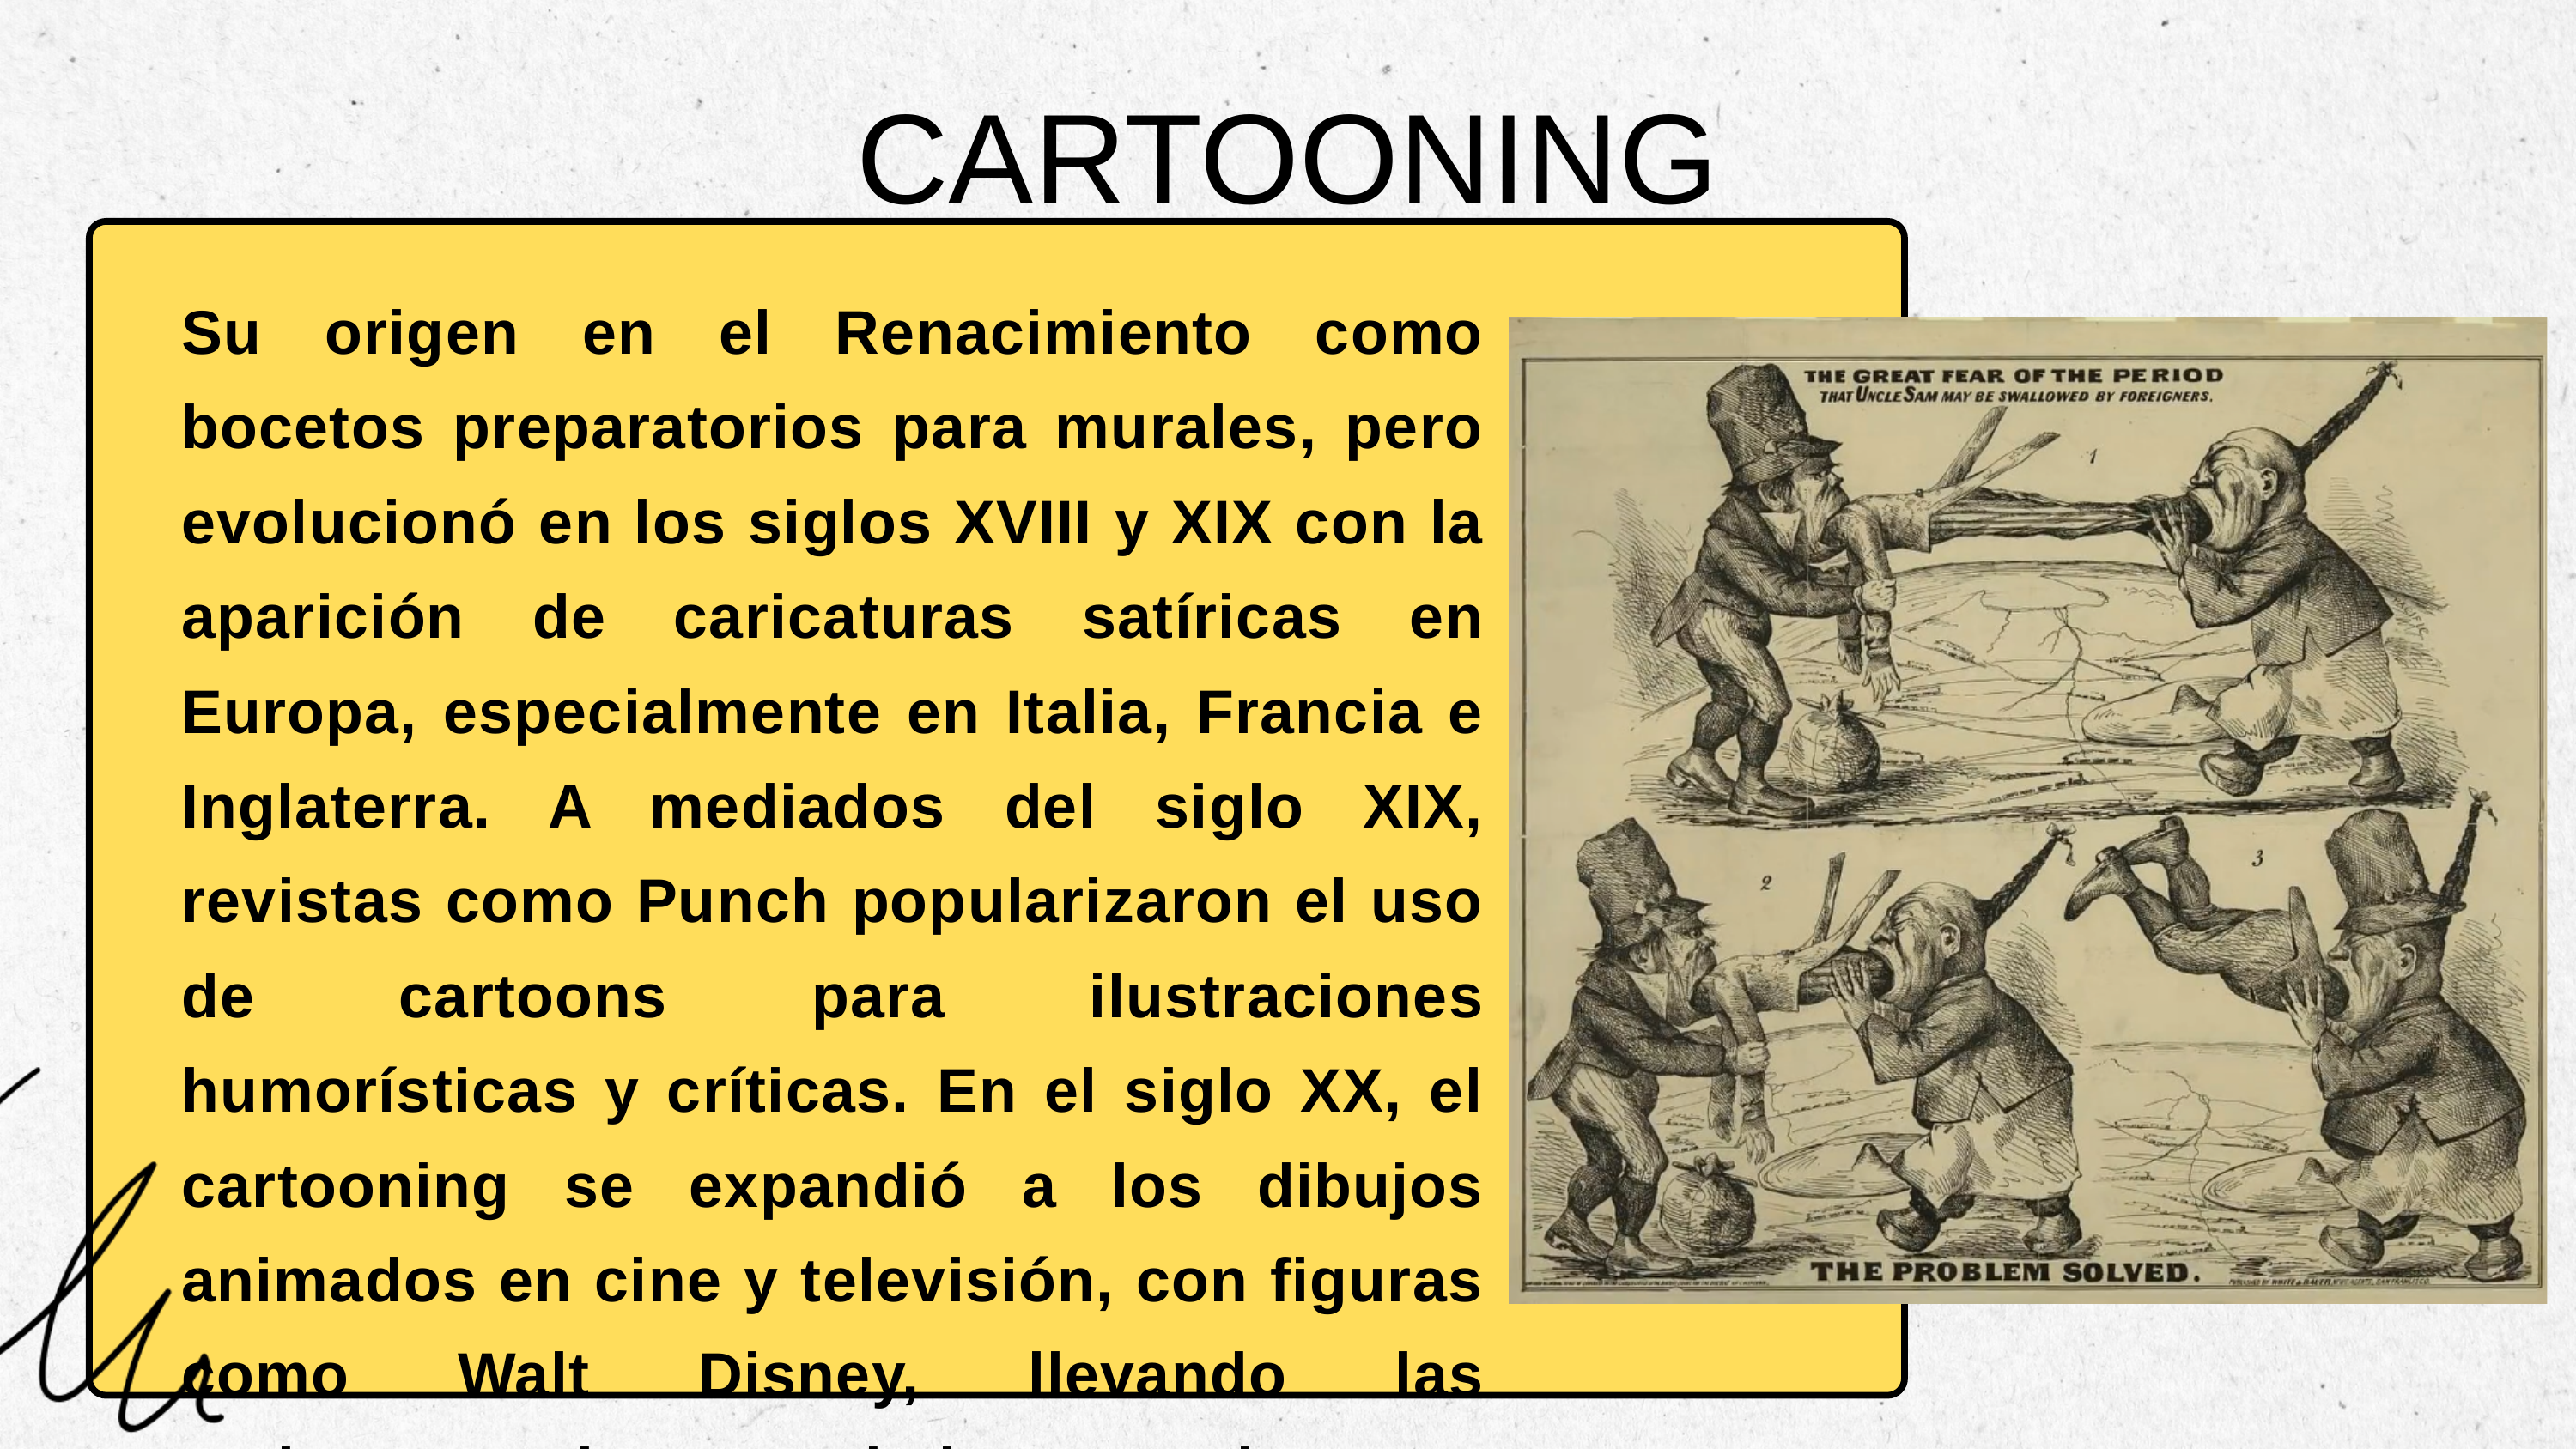

CARTOONING

Su origen en el Renacimiento como bocetos preparatorios para murales, pero evolucionó en los siglos XVIII y XIX con la aparición de caricaturas satíricas en Europa, especialmente en Italia, Francia e Inglaterra. A mediados del siglo XIX, revistas como Punch popularizaron el uso de cartoons para ilustraciones humorísticas y críticas. En el siglo XX, el cartooning se expandió a los dibujos animados en cine y televisión, con figuras como Walt Disney, llevando las caricaturas al entretenimiento masivo.